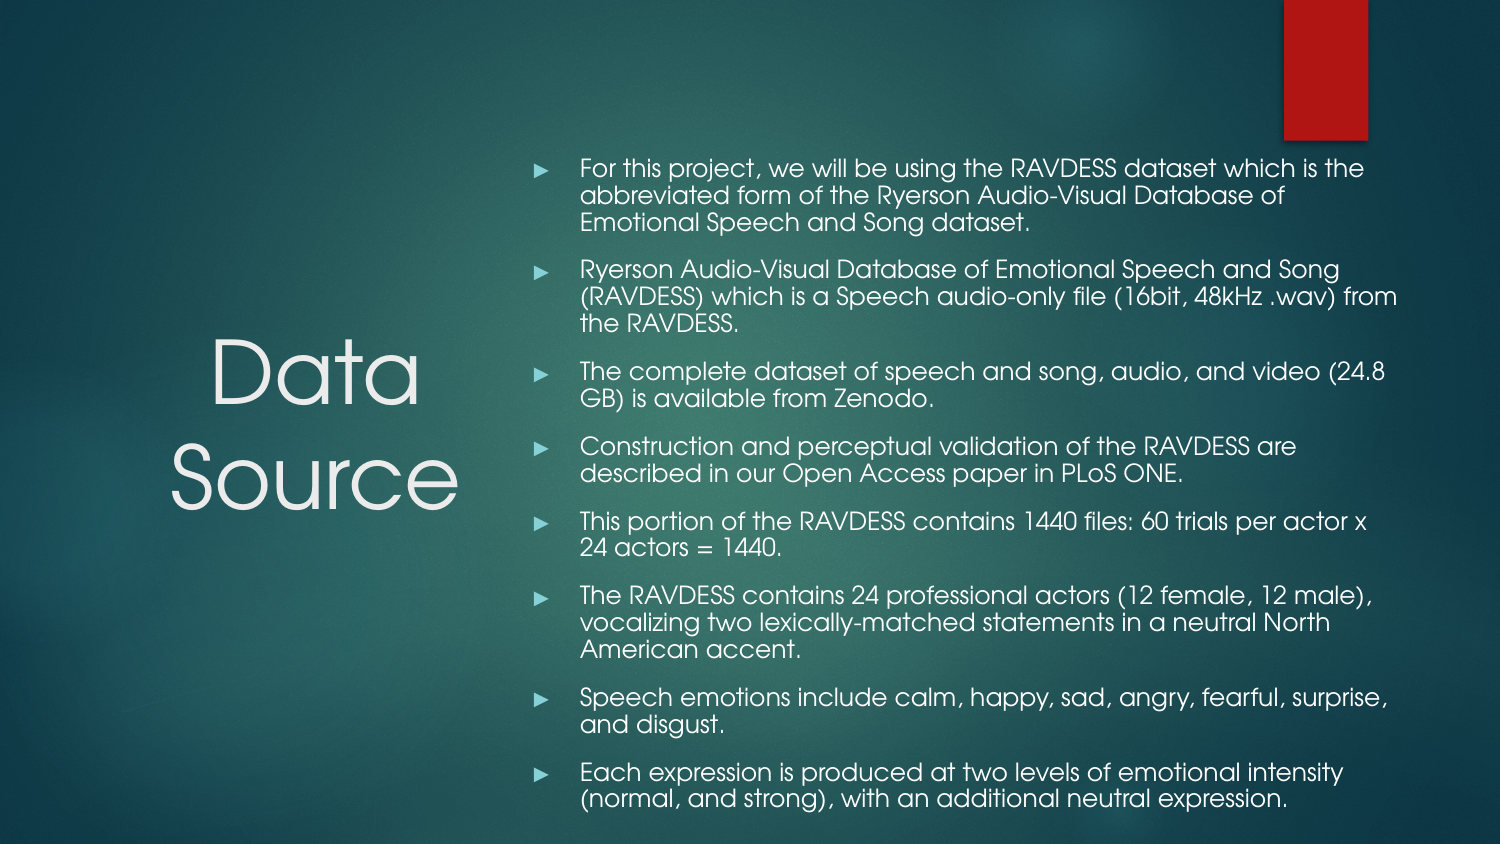

For this project, we will be using the RAVDESS dataset which is the abbreviated form of the Ryerson Audio-Visual Database of Emotional Speech and Song dataset.
Ryerson Audio-Visual Database of Emotional Speech and Song (RAVDESS) which is a Speech audio-only file (16bit, 48kHz .wav) from the RAVDESS.
The complete dataset of speech and song, audio, and video (24.8 GB) is available from Zenodo.
Construction and perceptual validation of the RAVDESS are described in our Open Access paper in PLoS ONE.
This portion of the RAVDESS contains 1440 files: 60 trials per actor x 24 actors = 1440.
The RAVDESS contains 24 professional actors (12 female, 12 male), vocalizing two lexically-matched statements in a neutral North American accent.
Speech emotions include calm, happy, sad, angry, fearful, surprise, and disgust.
Each expression is produced at two levels of emotional intensity (normal, and strong), with an additional neutral expression.
# Data Source